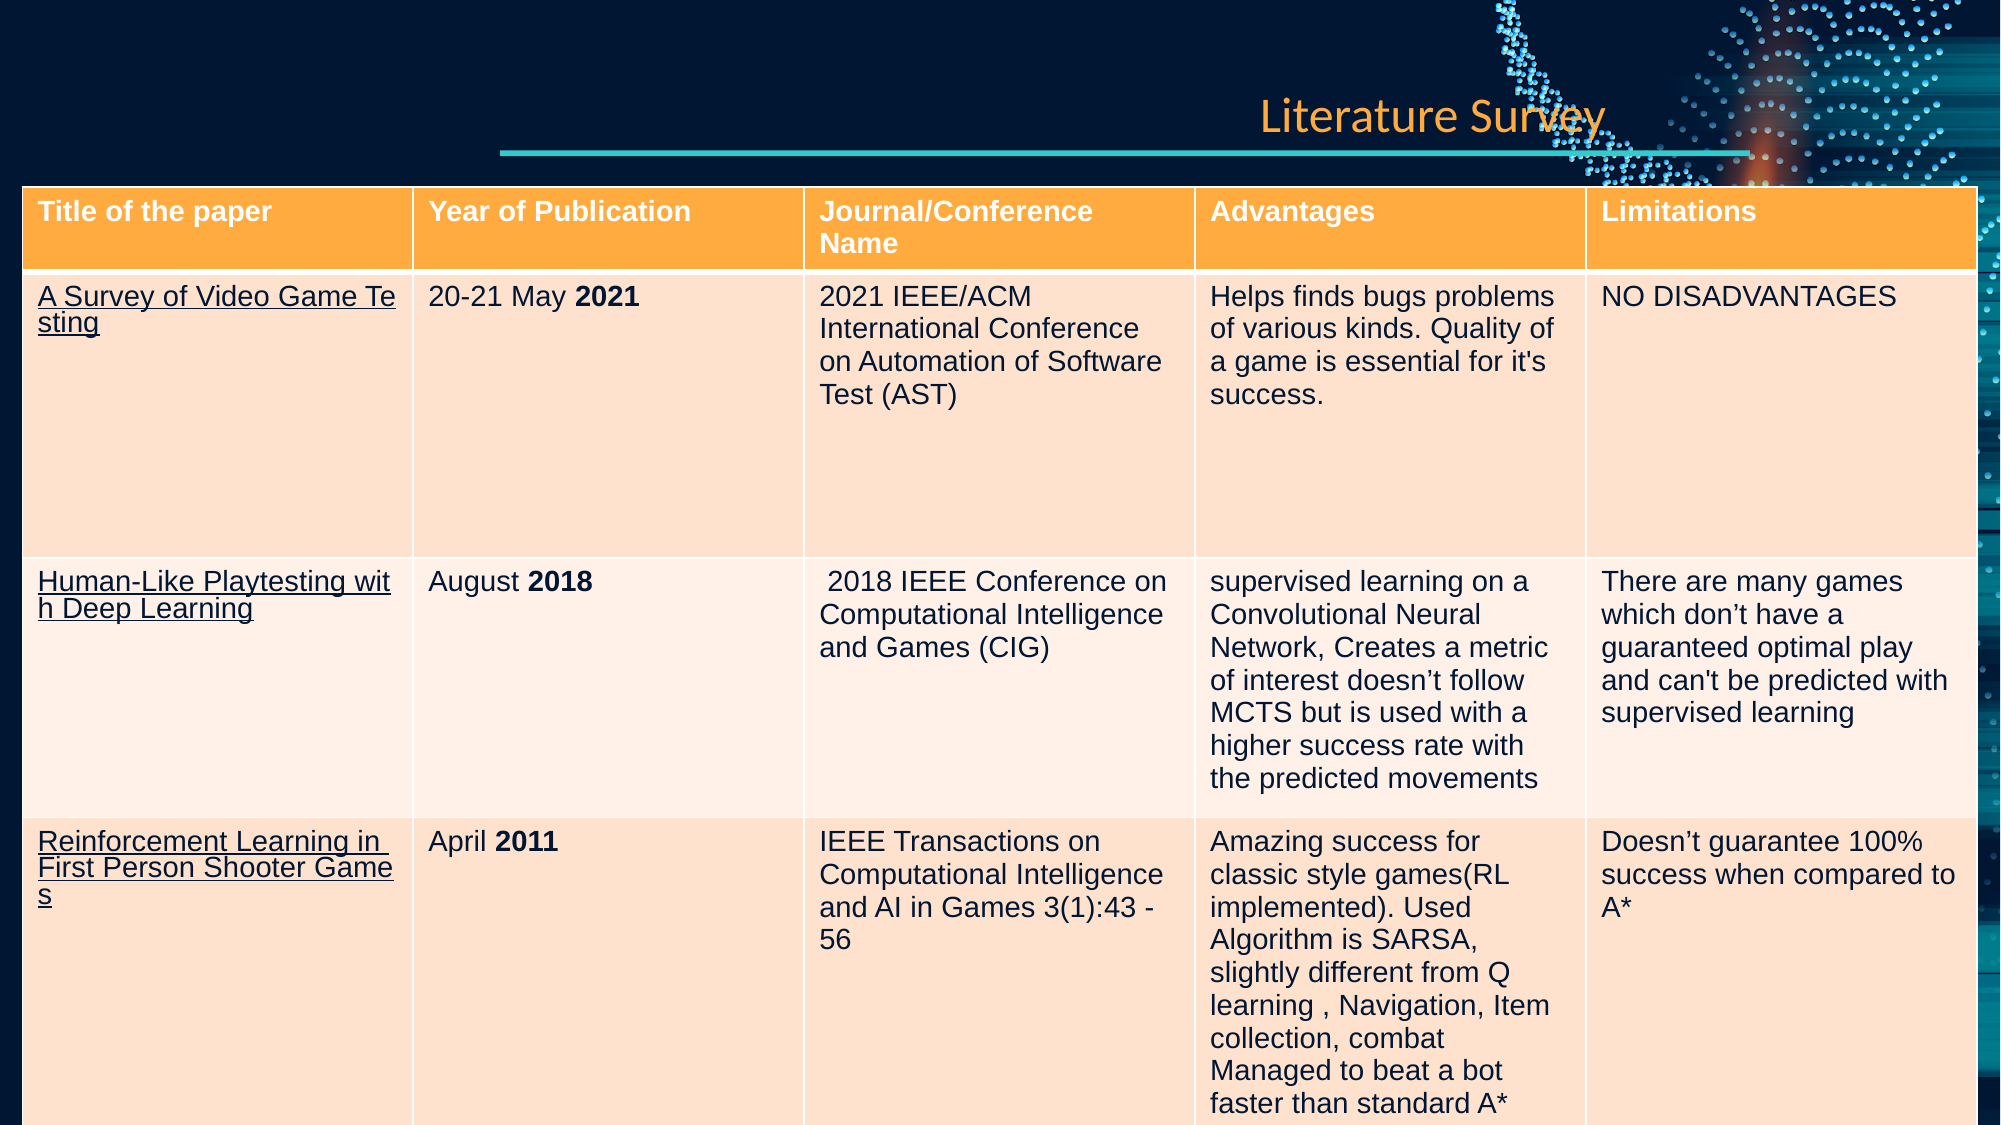

Literature Survey

| Title of the paper | Year of Publication | Journal/Conference Name | Advantages | Limitations |
| --- | --- | --- | --- | --- |
| A Survey of Video Game Testing | 20-21 May 2021 | 2021 IEEE/ACM International Conference on Automation of Software Test (AST) | Helps finds bugs problems of various kinds. Quality of a game is essential for it's success. | NO DISADVANTAGES |
| Human-Like Playtesting with Deep Learning | August 2018 | 2018 IEEE Conference on Computational Intelligence and Games (CIG) | supervised learning on a Convolutional Neural Network, Creates a metric of interest doesn’t follow MCTS but is used with a higher success rate with the predicted movements | There are many games which don’t have a guaranteed optimal play and can't be predicted with supervised learning |
| Reinforcement Learning in First Person Shooter Games | April 2011 | IEEE Transactions on Computational Intelligence and AI in Games 3(1):43 - 56 | Amazing success for classic style games(RL implemented). Used Algorithm is SARSA, slightly different from Q learning , Navigation, Item collection, combat Managed to beat a bot faster than standard A\* | Doesn’t guarantee 100% success when compared to A\* |